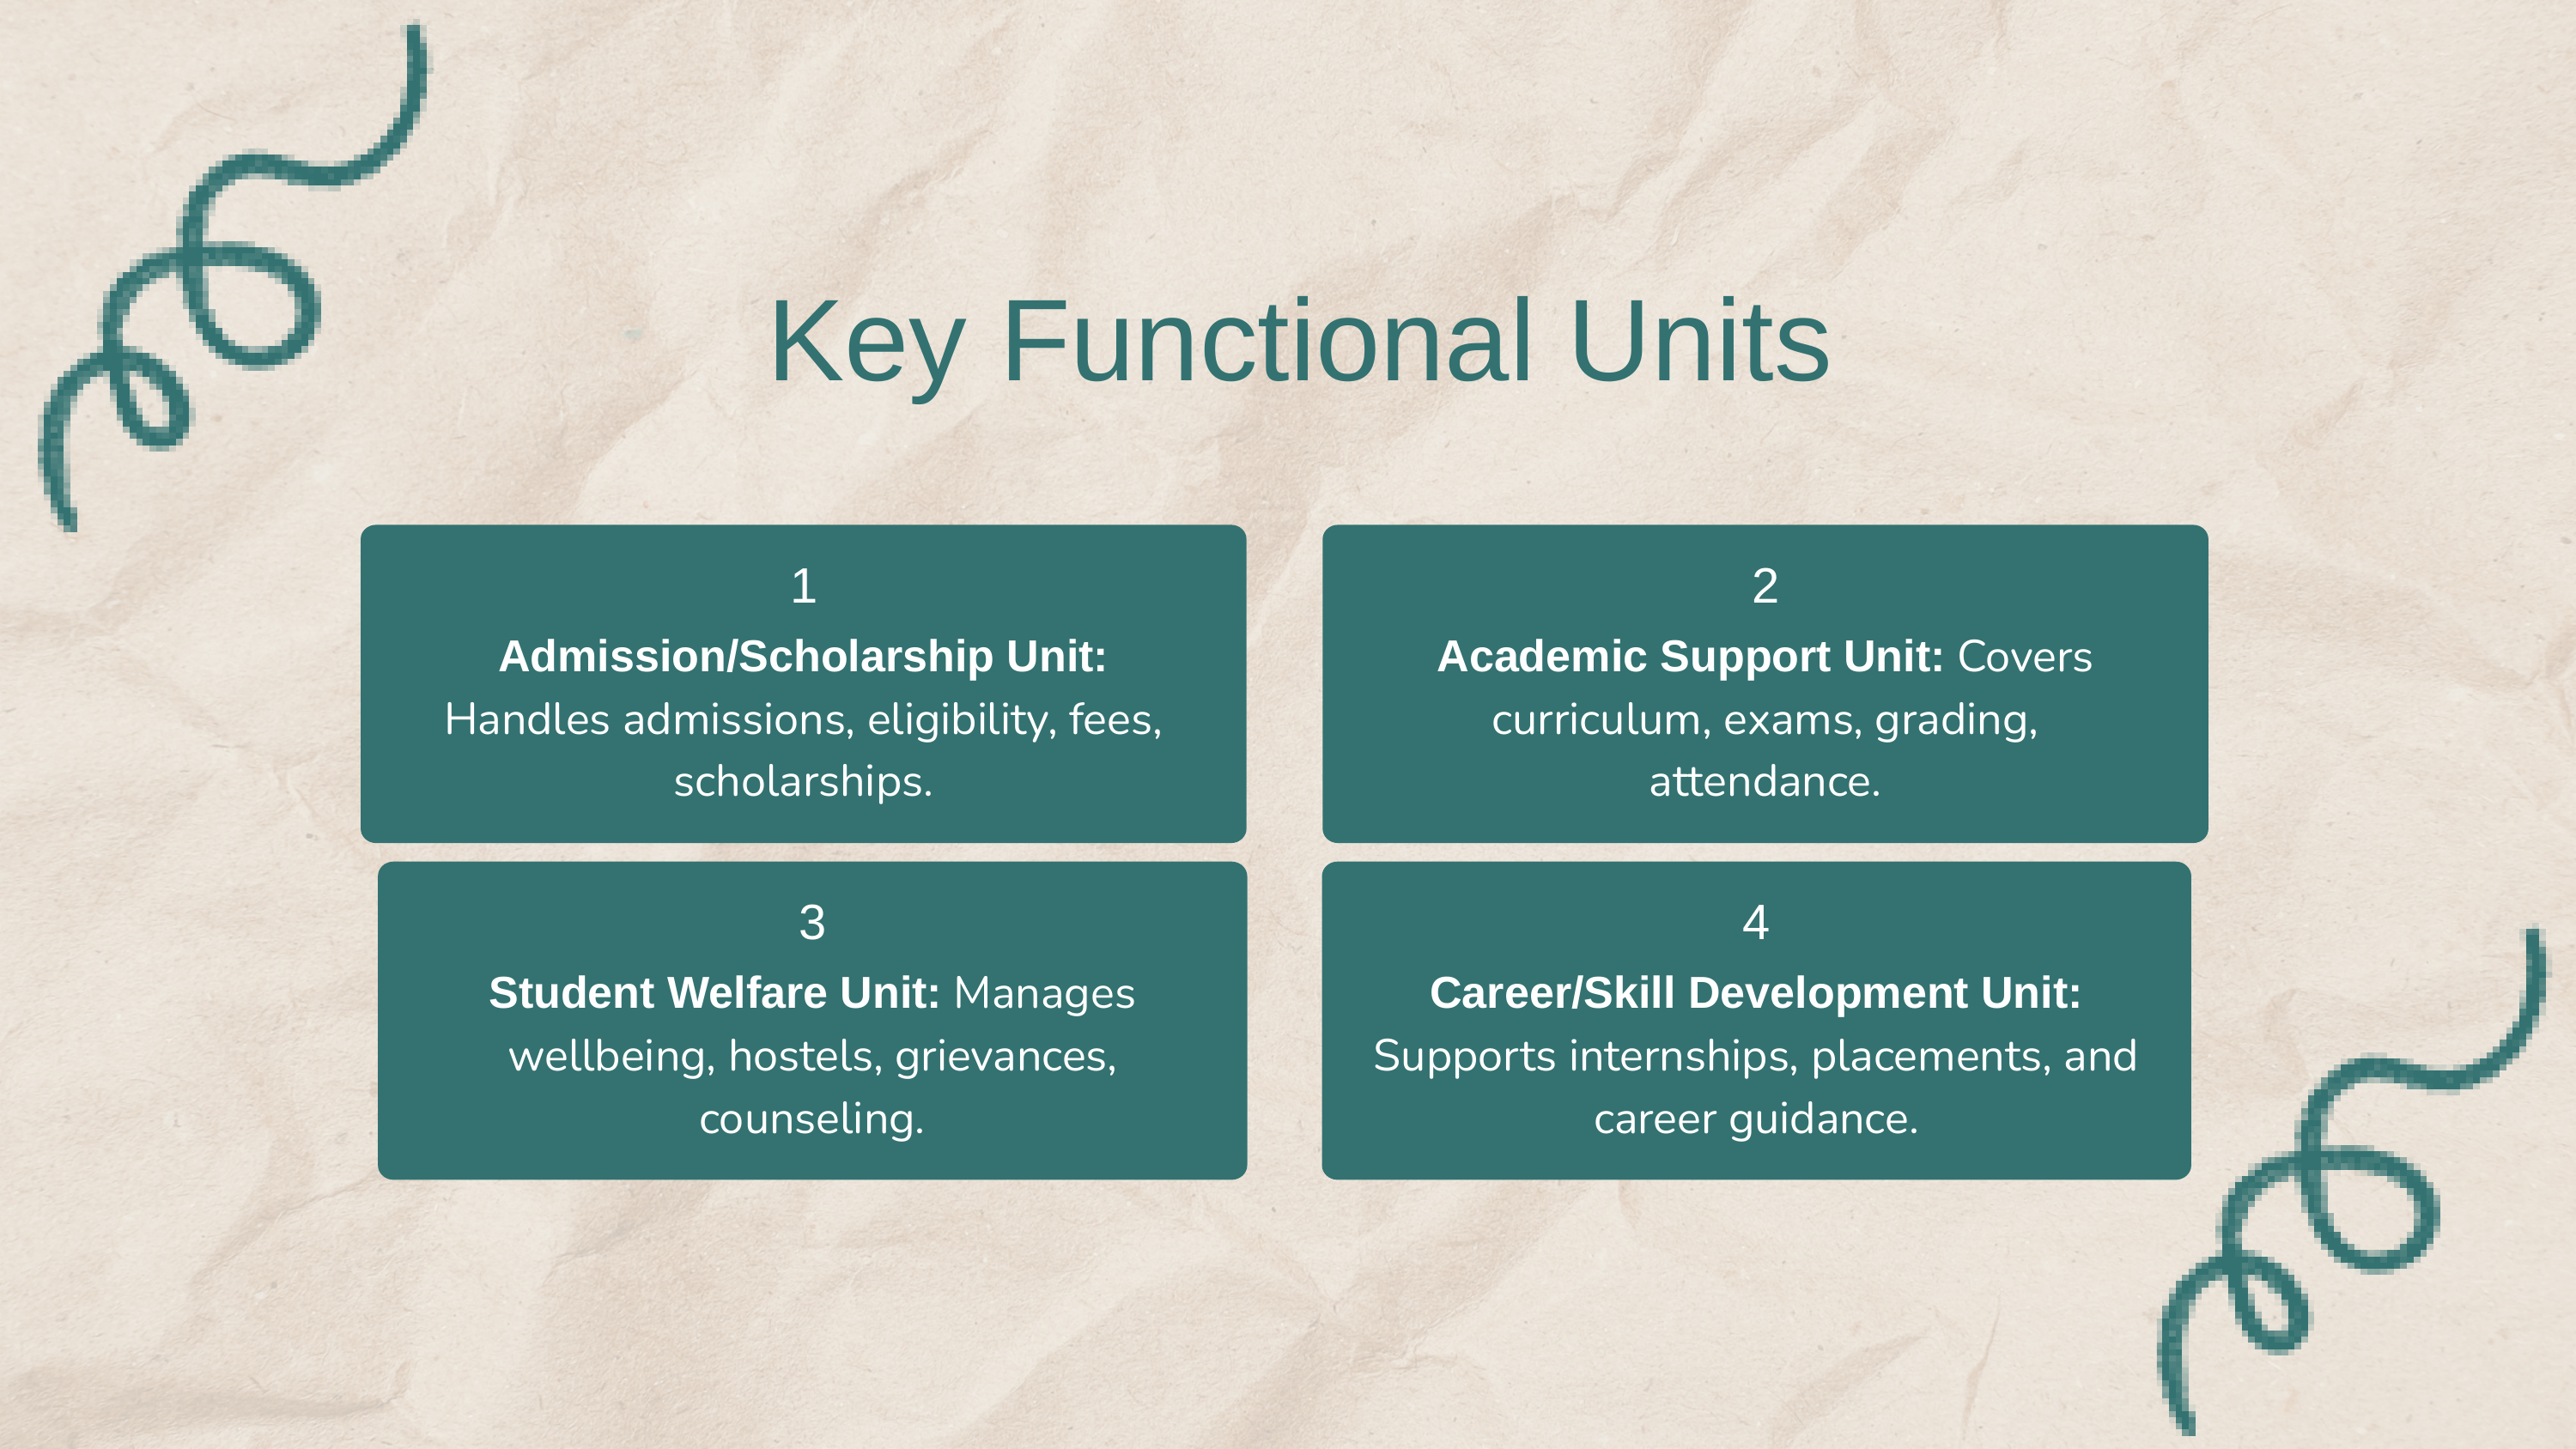

Key Functional Units

1
2
Admission/Scholarship Unit: Handles admissions, eligibility, fees, scholarships.
Academic Support Unit: Covers curriculum, exams, grading, attendance.

3
4

Student Welfare Unit: Manages wellbeing, hostels, grievances, counseling.
Career/Skill Development Unit: Supports internships, placements, and career guidance.